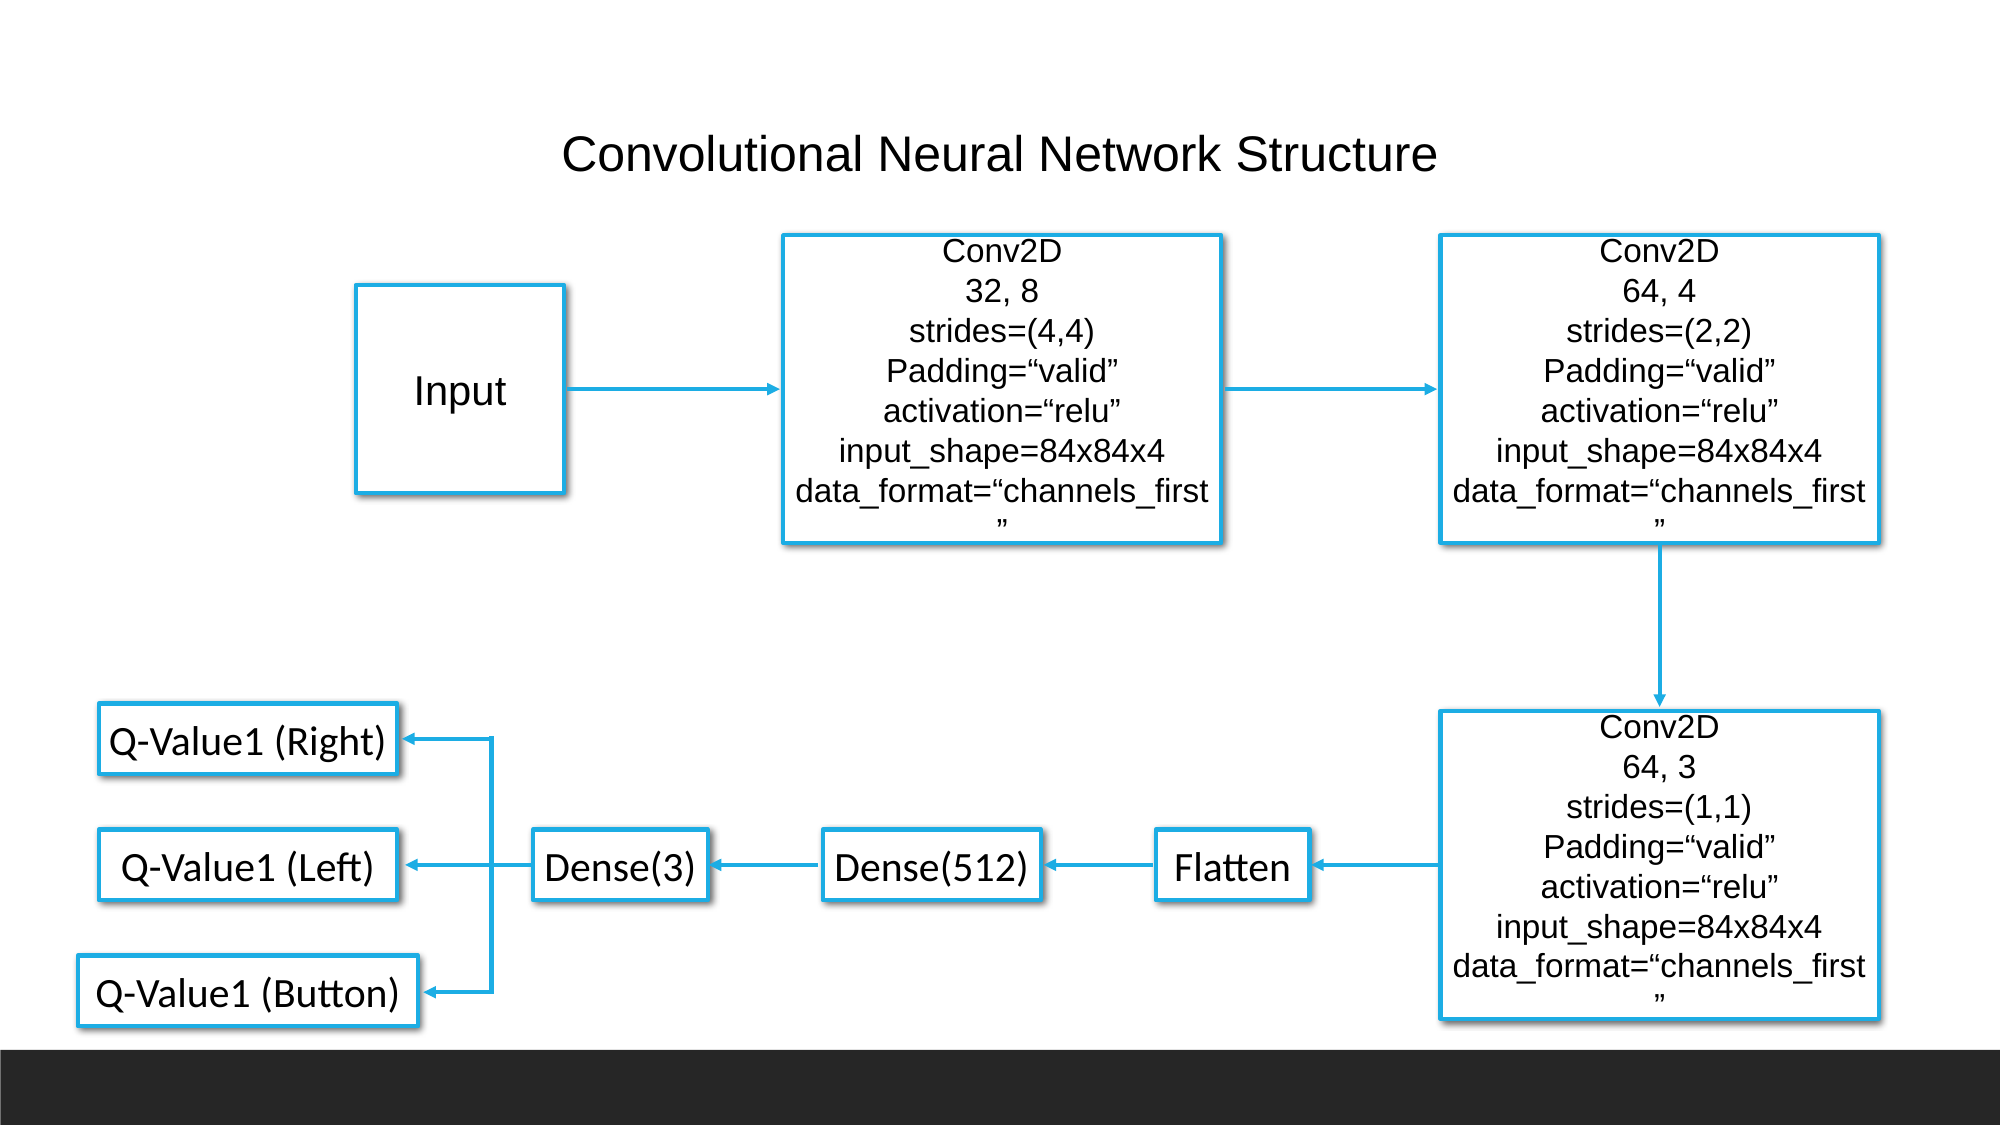

Convolutional Neural Network Structure
Conv2D
32, 8
strides=(4,4)
Padding=“valid”
activation=“relu”
input_shape=84x84x4
data_format=“channels_first”
Conv2D
64, 4
strides=(2,2)
Padding=“valid”
activation=“relu”
input_shape=84x84x4
data_format=“channels_first”
Input

Q-Value1 (Right)
Conv2D
64, 3
strides=(1,1)
Padding=“valid”
activation=“relu”
input_shape=84x84x4
data_format=“channels_first”

Q-Value1 (Left)
Dense(3)
Dense(512)
Flatten

Q-Value1 (Button)